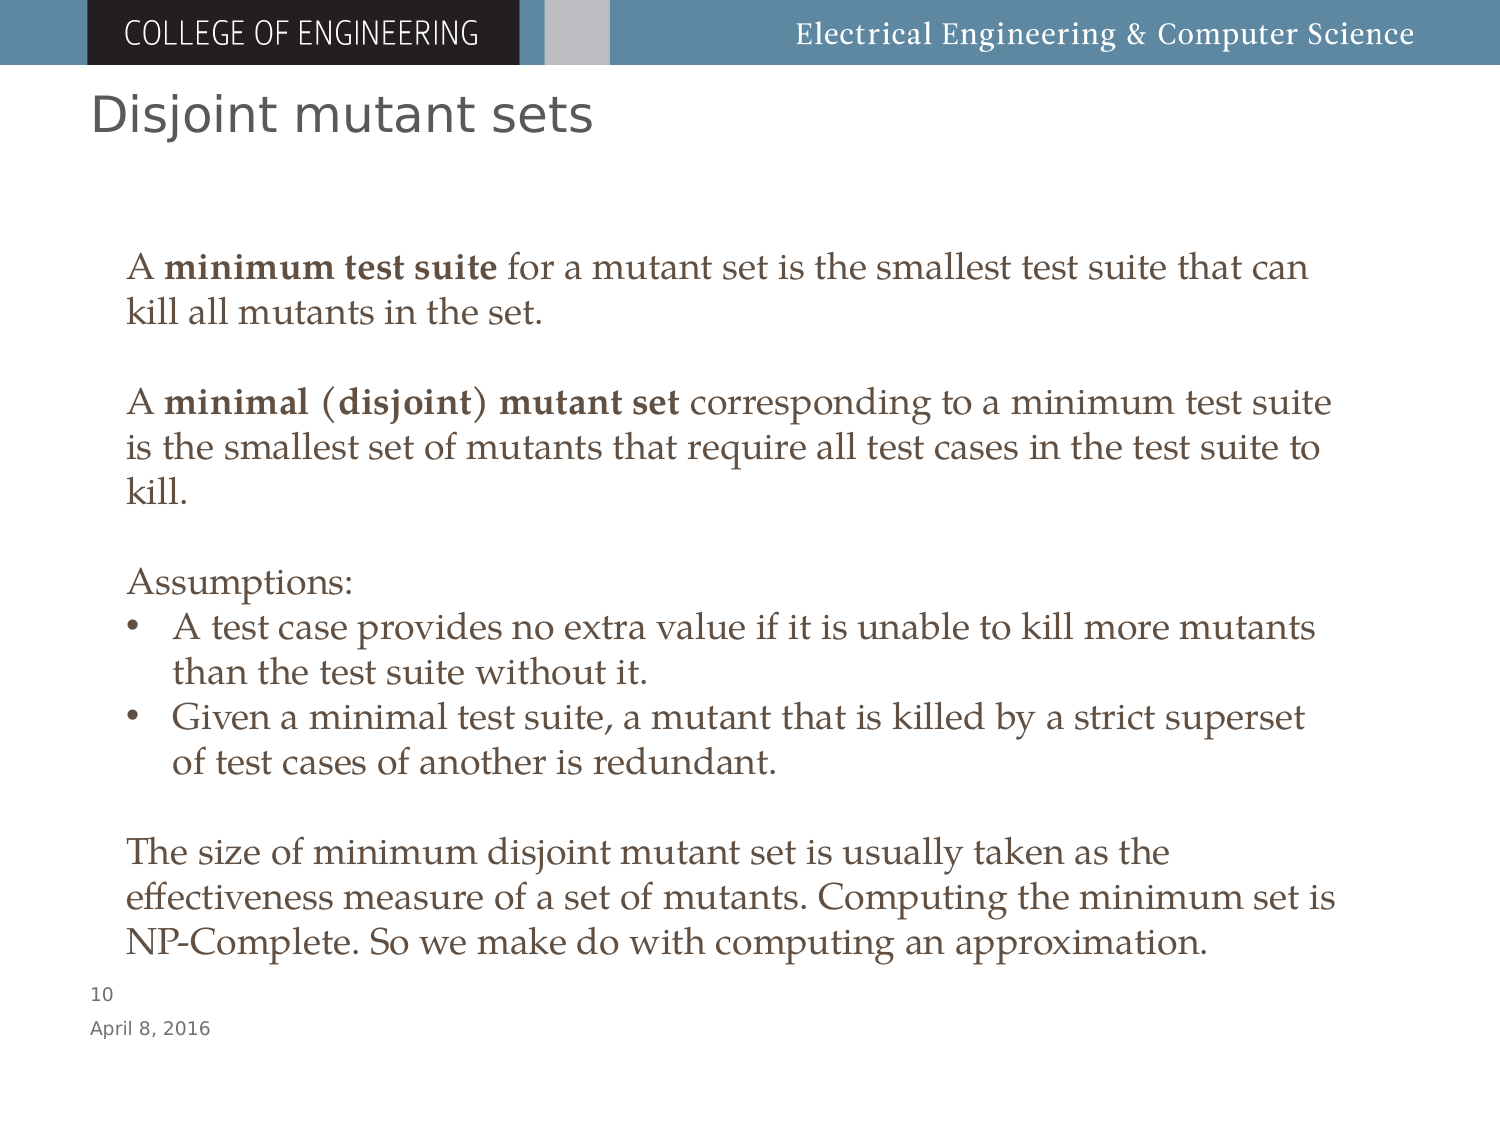

# Disjoint mutant sets
A minimum test suite for a mutant set is the smallest test suite that can kill all mutants in the set.

A minimal (disjoint) mutant set corresponding to a minimum test suite is the smallest set of mutants that require all test cases in the test suite to kill.

Assumptions:
A test case provides no extra value if it is unable to kill more mutants than the test suite without it.
Given a minimal test suite, a mutant that is killed by a strict superset of test cases of another is redundant.

The size of minimum disjoint mutant set is usually taken as the effectiveness measure of a set of mutants. Computing the minimum set is NP-Complete. So we make do with computing an approximation.

10
April 8, 2016